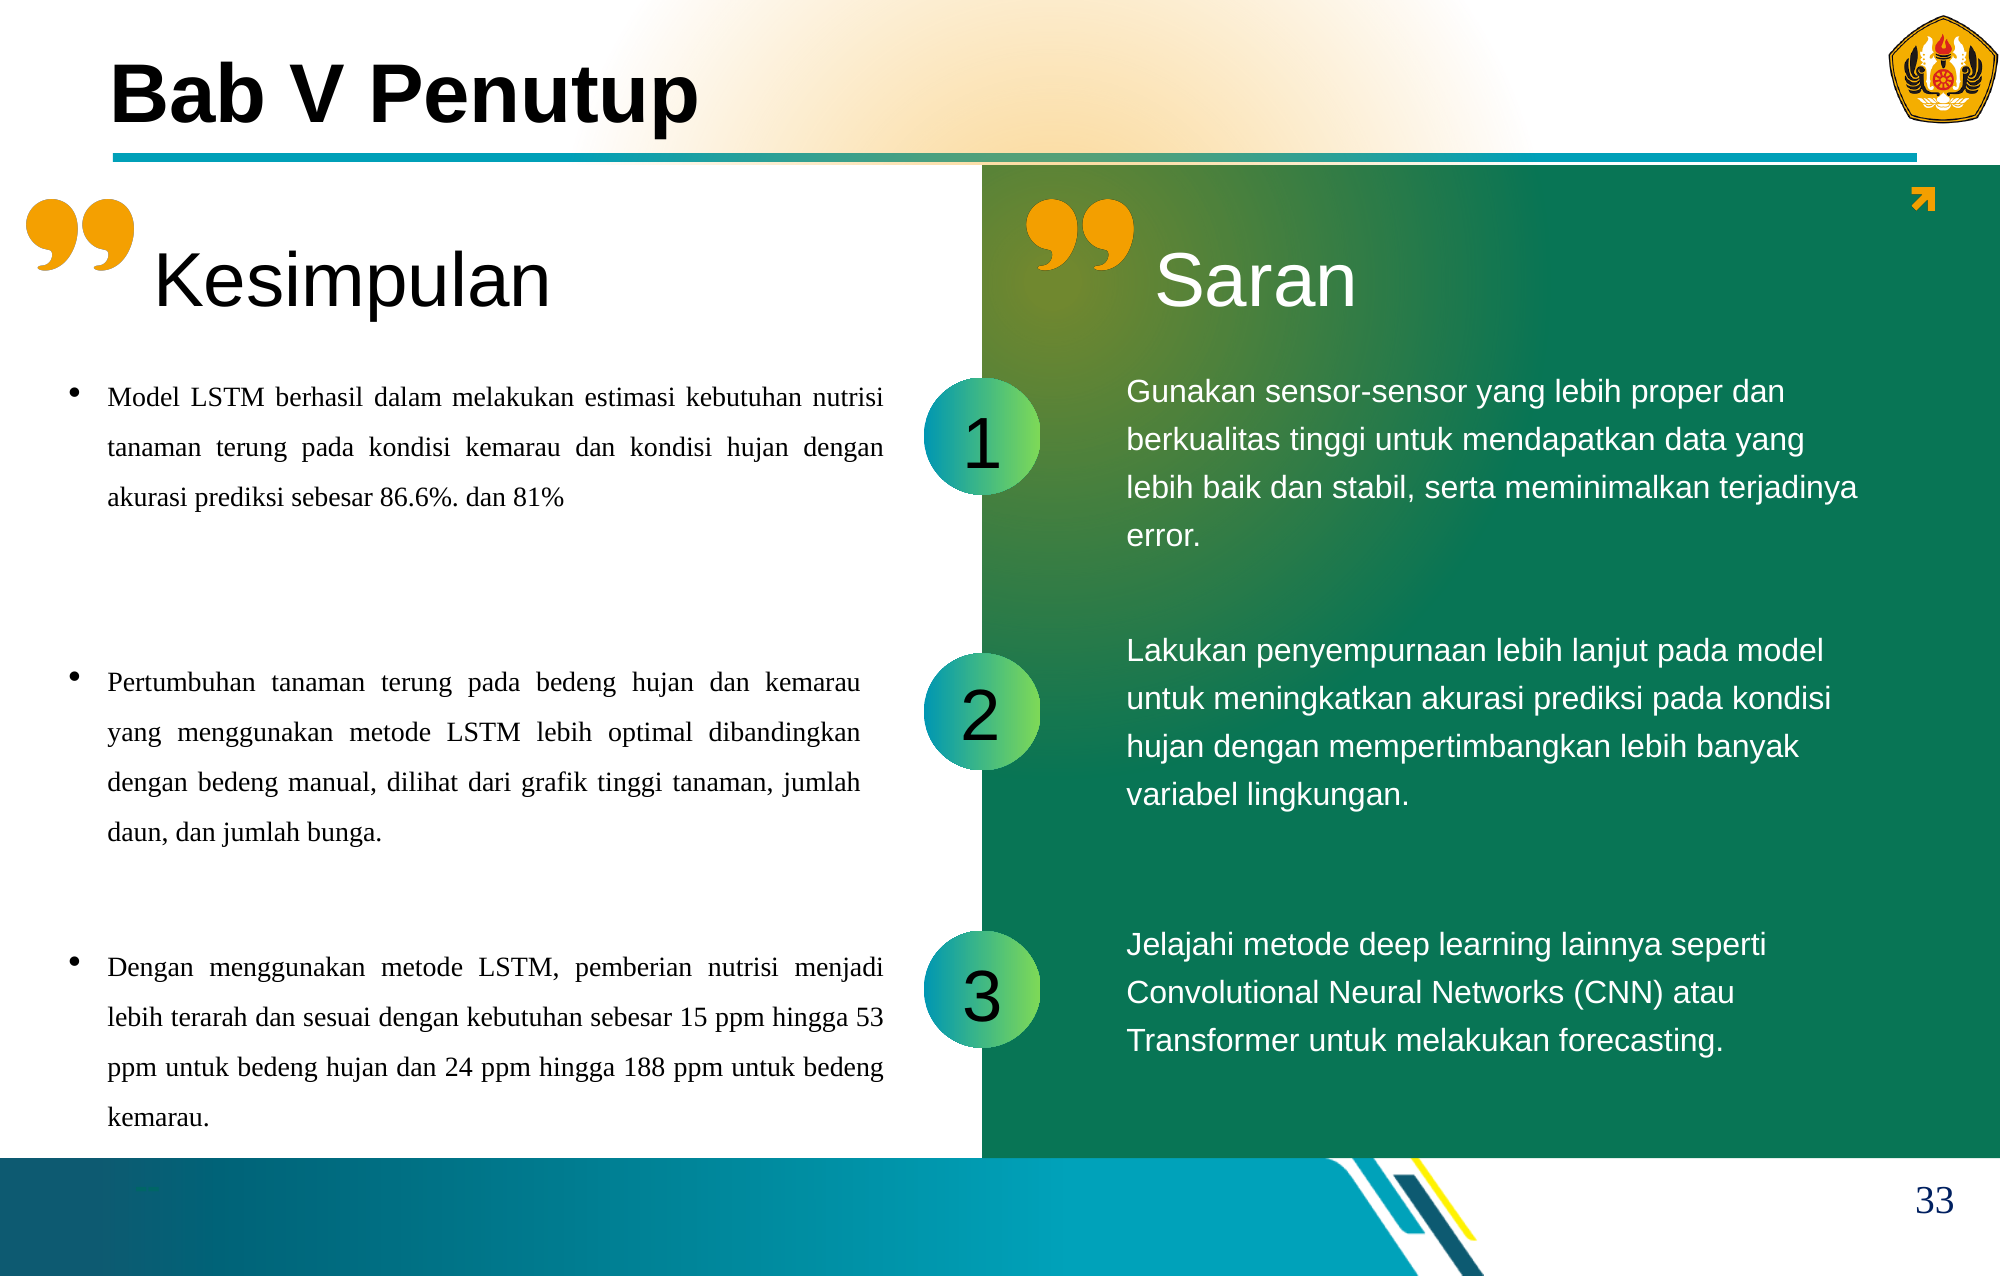

# Bab V Penutup

Kesimpulan
Saran
Gunakan sensor-sensor yang lebih proper dan berkualitas tinggi untuk mendapatkan data yang lebih baik dan stabil, serta meminimalkan terjadinya error.
Model LSTM berhasil dalam melakukan estimasi kebutuhan nutrisi tanaman terung pada kondisi kemarau dan kondisi hujan dengan akurasi prediksi sebesar 86.6%. dan 81%

1
Lakukan penyempurnaan lebih lanjut pada model untuk meningkatkan akurasi prediksi pada kondisi hujan dengan mempertimbangkan lebih banyak variabel lingkungan.
Pertumbuhan tanaman terung pada bedeng hujan dan kemarau yang menggunakan metode LSTM lebih optimal dibandingkan dengan bedeng manual, dilihat dari grafik tinggi tanaman, jumlah daun, dan jumlah bunga.

2
Jelajahi metode deep learning lainnya seperti Convolutional Neural Networks (CNN) atau Transformer untuk melakukan forecasting.

Dengan menggunakan metode LSTM, pemberian nutrisi menjadi lebih terarah dan sesuai dengan kebutuhan sebesar 15 ppm hingga 53 ppm untuk bedeng hujan dan 24 ppm hingga 188 ppm untuk bedeng kemarau.
3